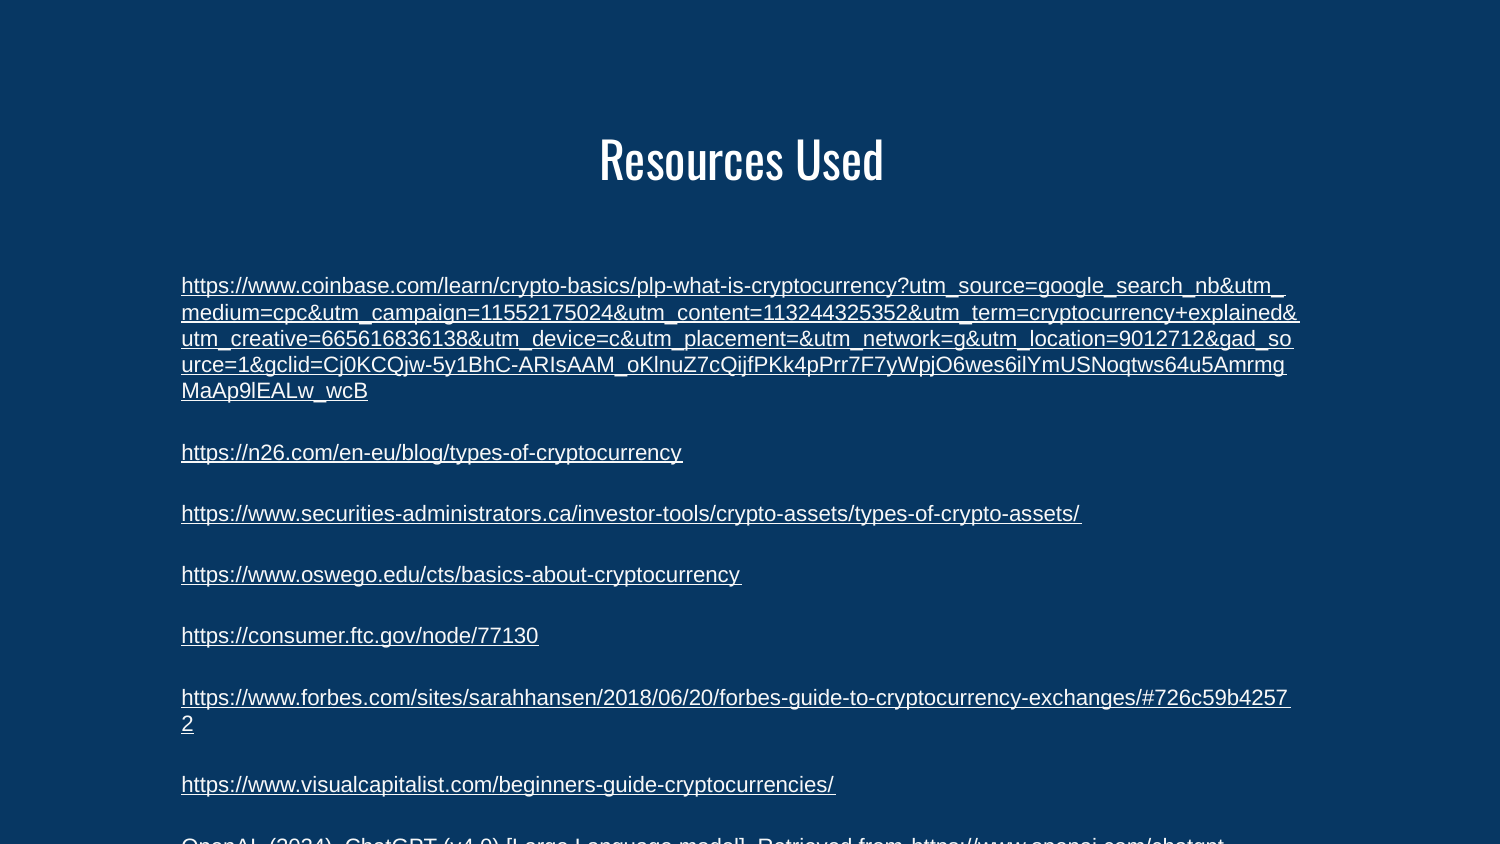

# Resources Used

https://www.coinbase.com/learn/crypto-basics/plp-what-is-cryptocurrency?utm_source=google_search_nb&utm_medium=cpc&utm_campaign=11552175024&utm_content=113244325352&utm_term=cryptocurrency+explained&utm_creative=665616836138&utm_device=c&utm_placement=&utm_network=g&utm_location=9012712&gad_source=1&gclid=Cj0KCQjw-5y1BhC-ARIsAAM_oKlnuZ7cQijfPKk4pPrr7F7yWpjO6wes6ilYmUSNoqtws64u5AmrmgMaAp9lEALw_wcB

https://n26.com/en-eu/blog/types-of-cryptocurrency

https://www.securities-administrators.ca/investor-tools/crypto-assets/types-of-crypto-assets/

https://www.oswego.edu/cts/basics-about-cryptocurrency

https://consumer.ftc.gov/node/77130

https://www.forbes.com/sites/sarahhansen/2018/06/20/forbes-guide-to-cryptocurrency-exchanges/#726c59b42572

https://www.visualcapitalist.com/beginners-guide-cryptocurrencies/

OpenAI. (2024). ChatGPT (v4.0) [Large Language model]. Retrieved from https://www.openai.com/chatgpt